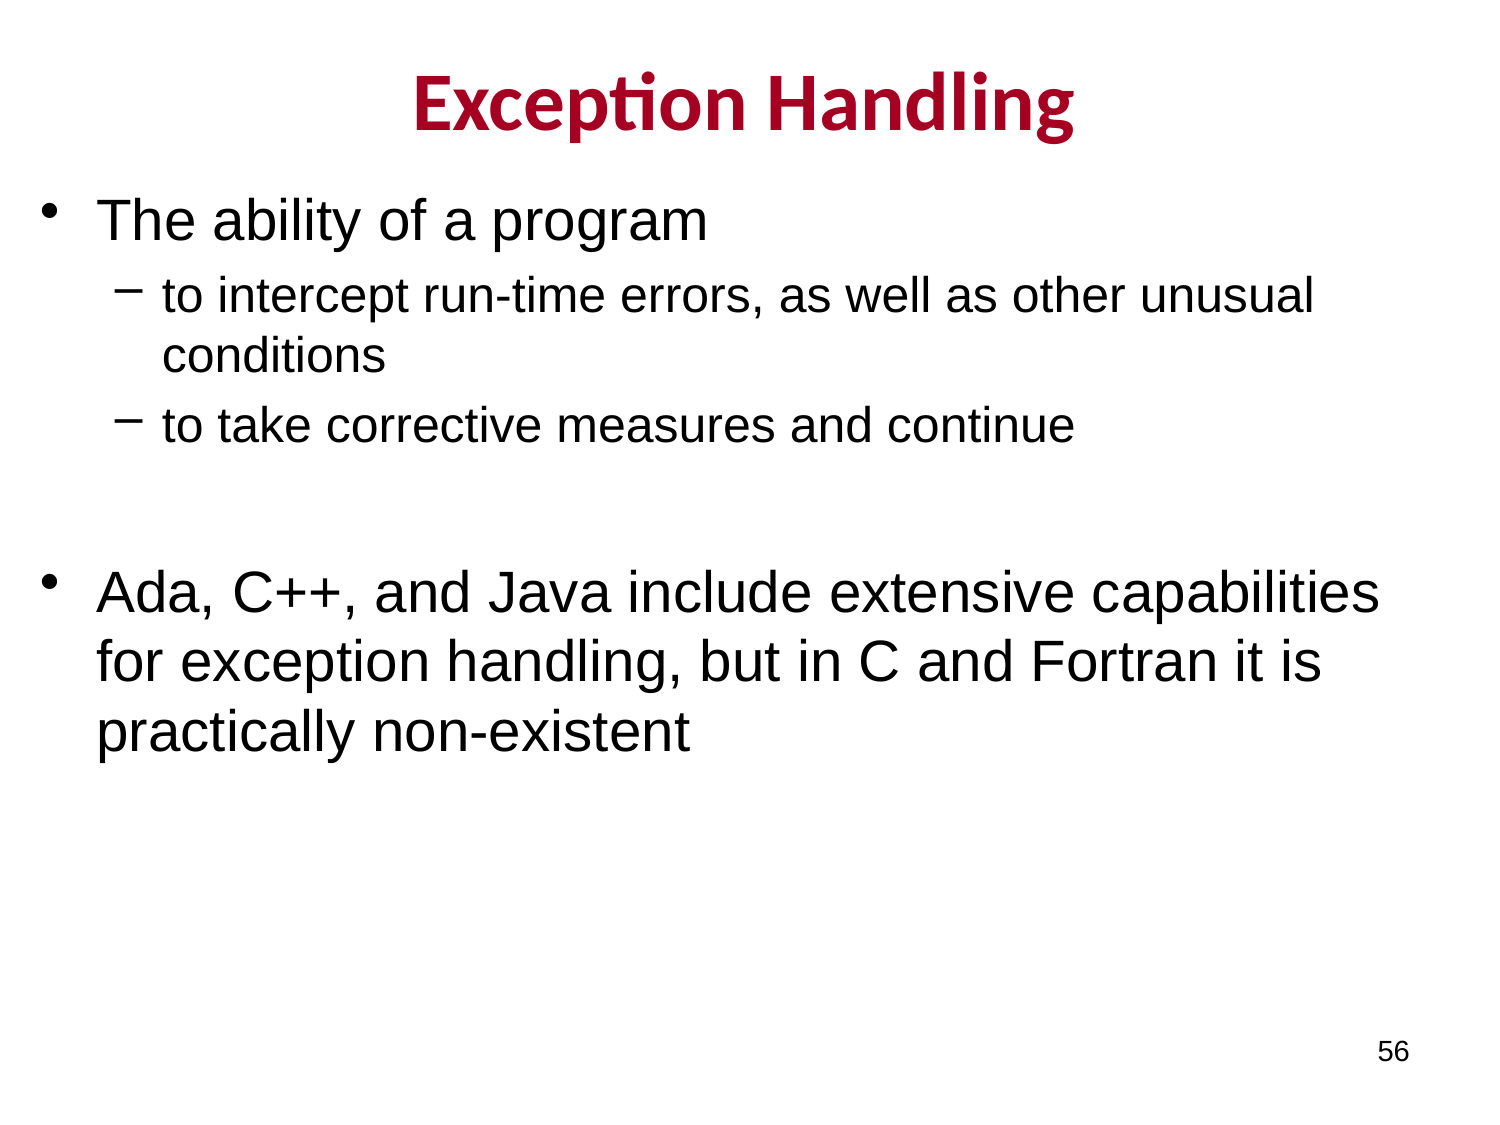

# Exception Handling
The ability of a program
to intercept run-time errors, as well as other unusual conditions
to take corrective measures and continue

Ada, C++, and Java include extensive capabilities for exception handling, but in C and Fortran it is practically non-existent
56